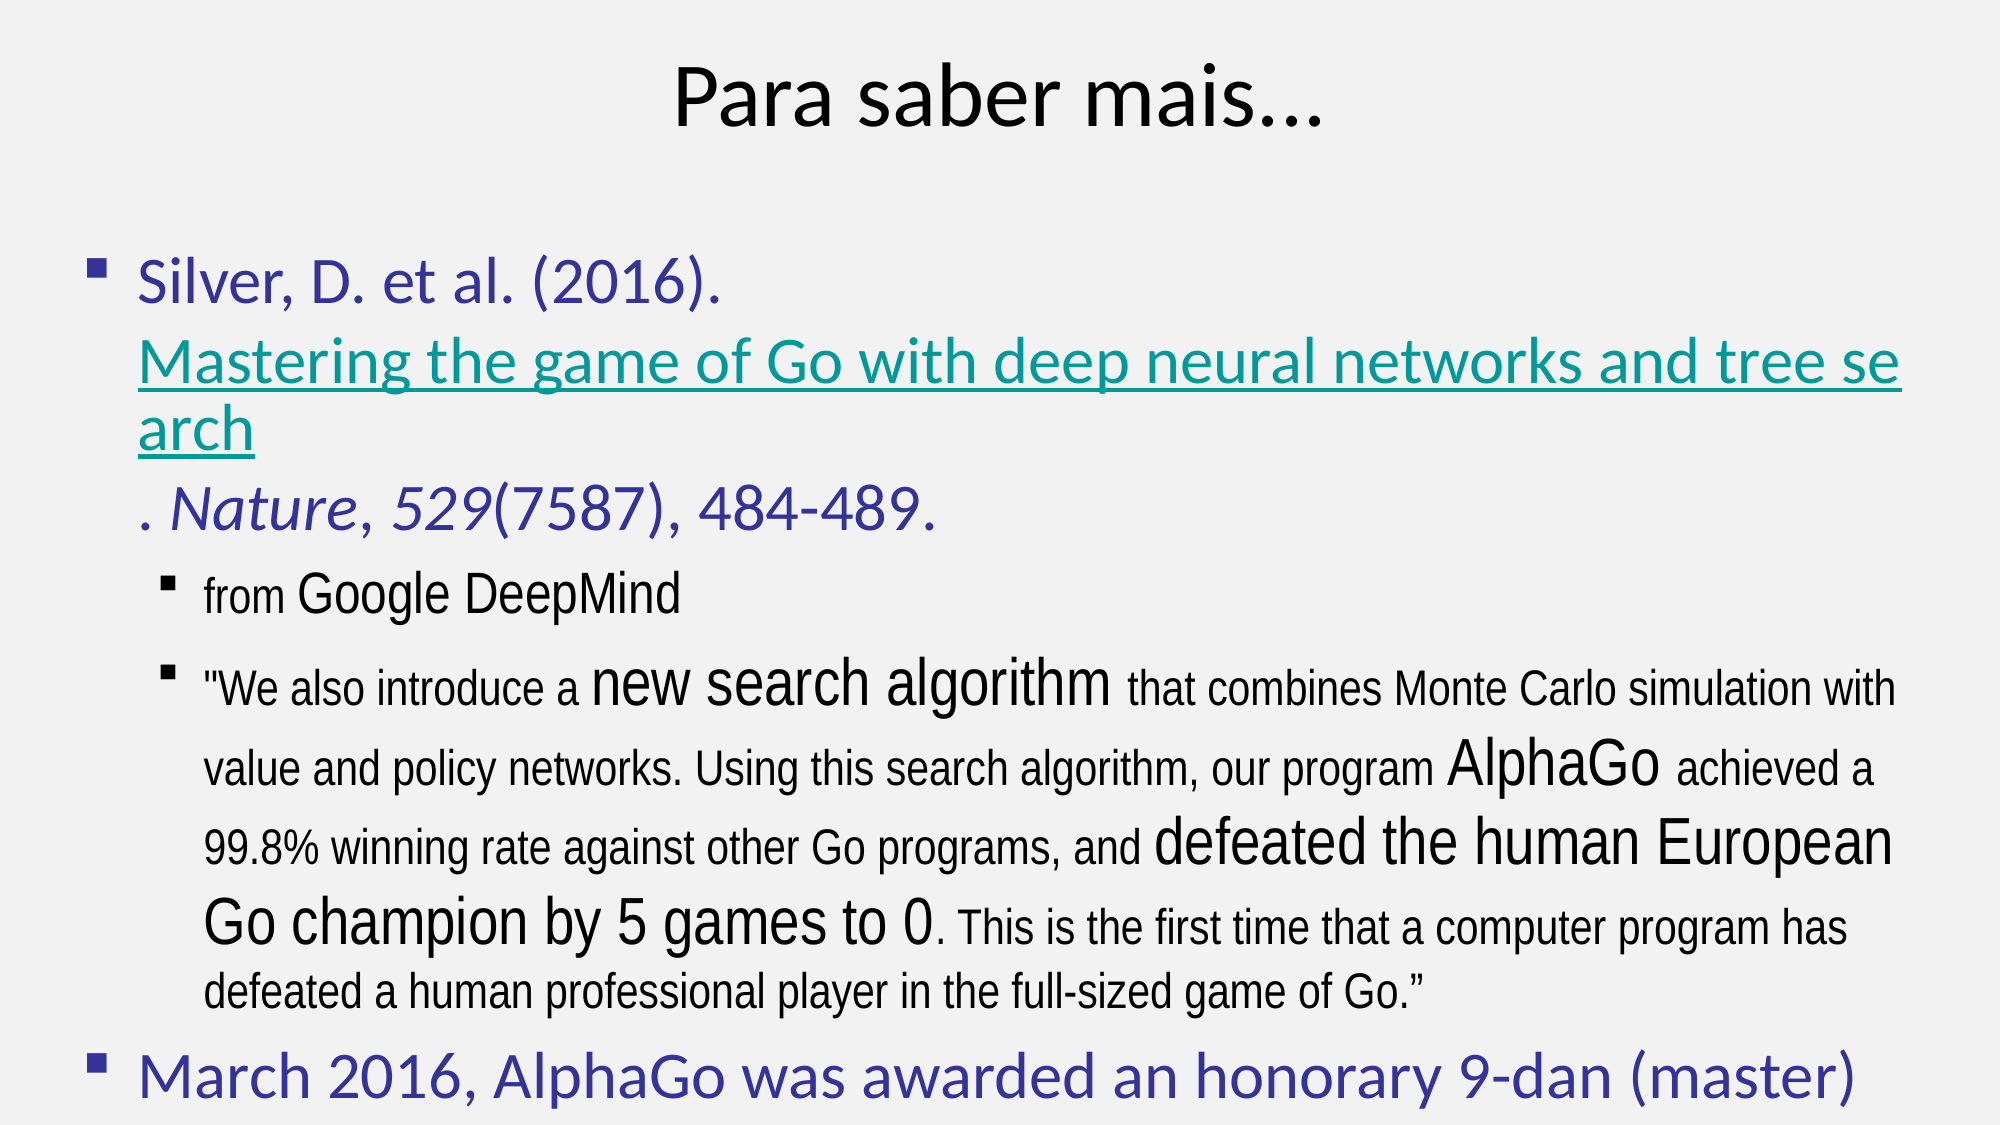

# Para saber mais...
Silver, D. et al. (2016). Mastering the game of Go with deep neural networks and tree search. Nature, 529(7587), 484-489.
from Google DeepMind
"We also introduce a new search algorithm that combines Monte Carlo simulation with value and policy networks. Using this search algorithm, our program AlphaGo achieved a 99.8% winning rate against other Go programs, and defeated the human European Go champion by 5 games to 0. This is the first time that a computer program has defeated a human professional player in the full-sized game of Go.”
March 2016, AlphaGo was awarded an honorary 9-dan (master) level in 19×19 go for defeating Lee Sedol by 4 x 1.